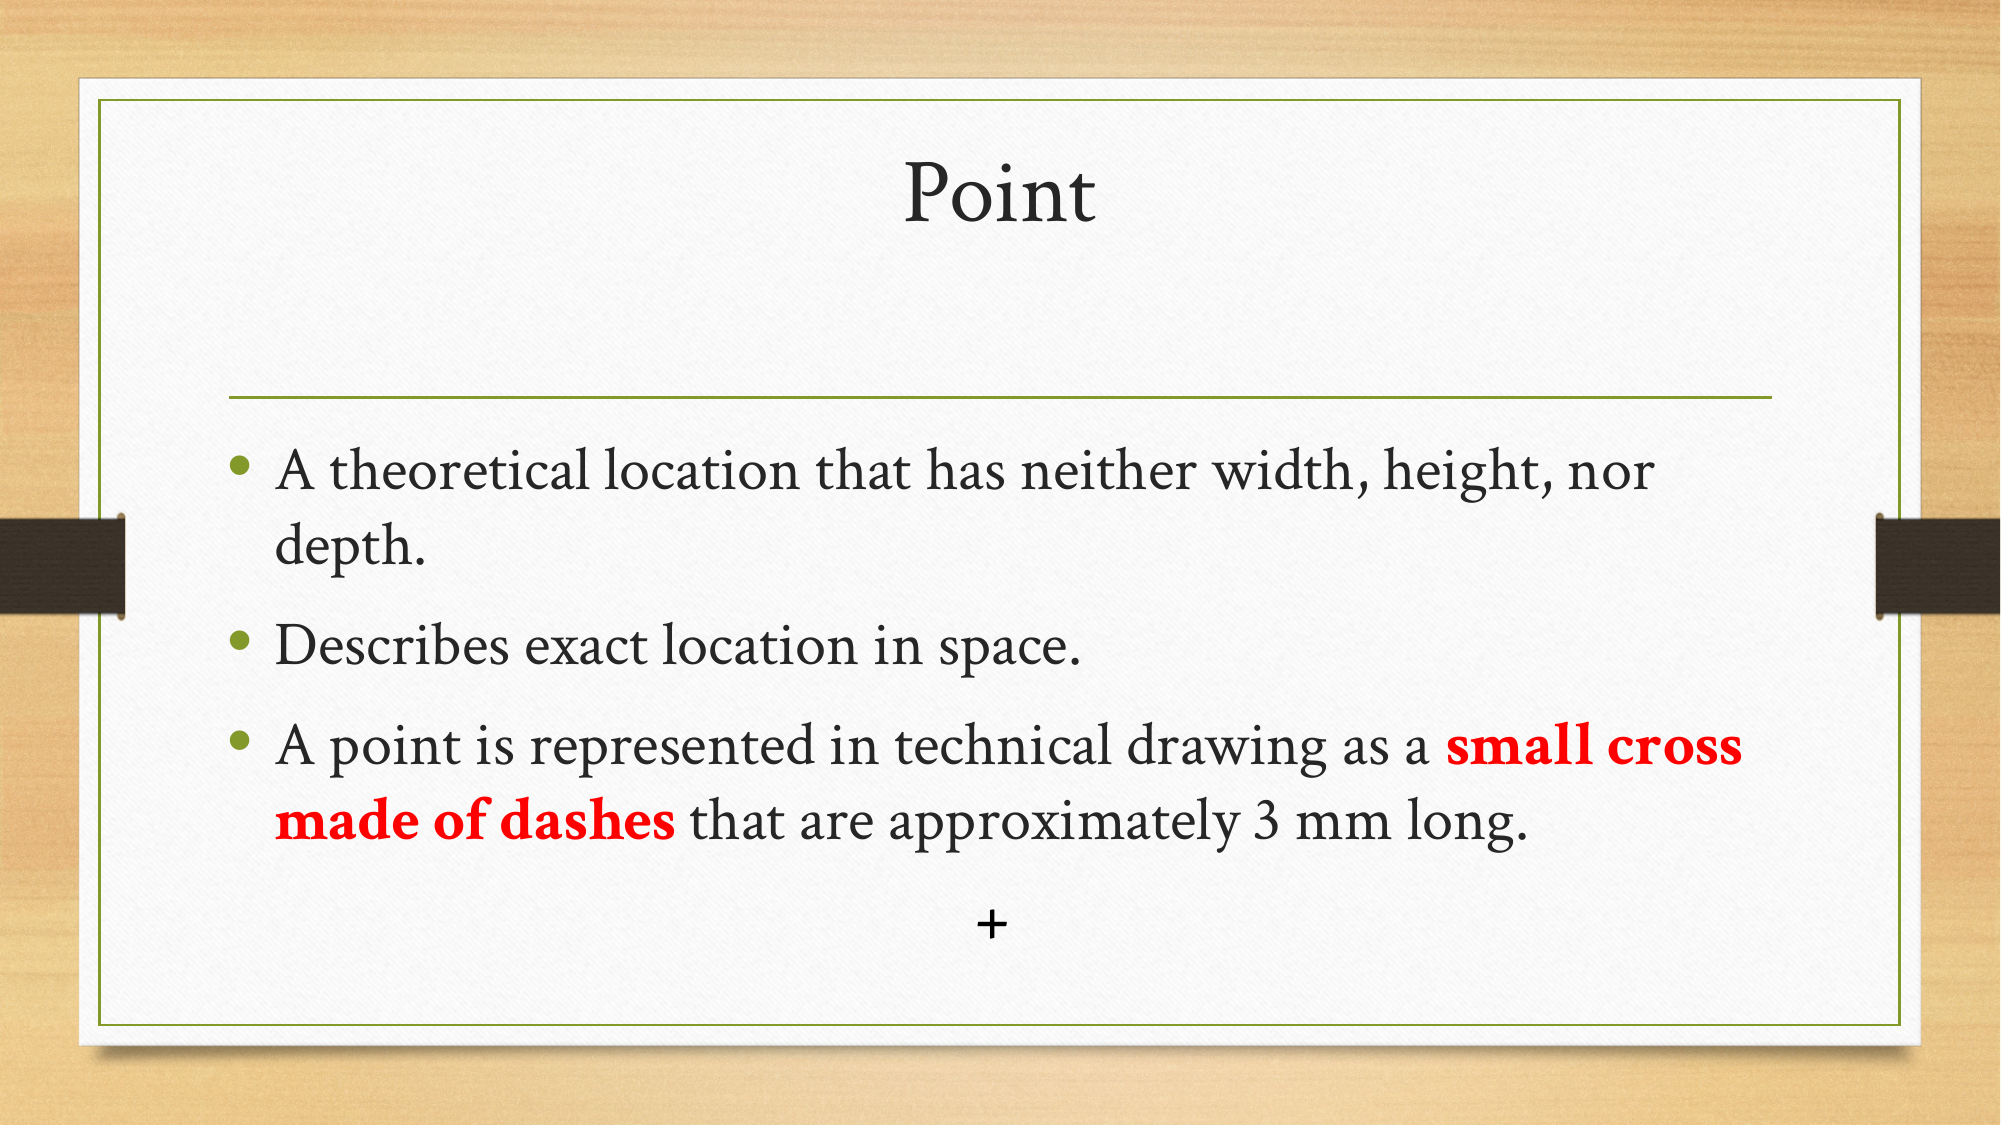

# Point
A theoretical location that has neither width, height, nor depth.
Describes exact location in space.
A point is represented in technical drawing as a small cross made of dashes that are approximately 3 mm long.
+